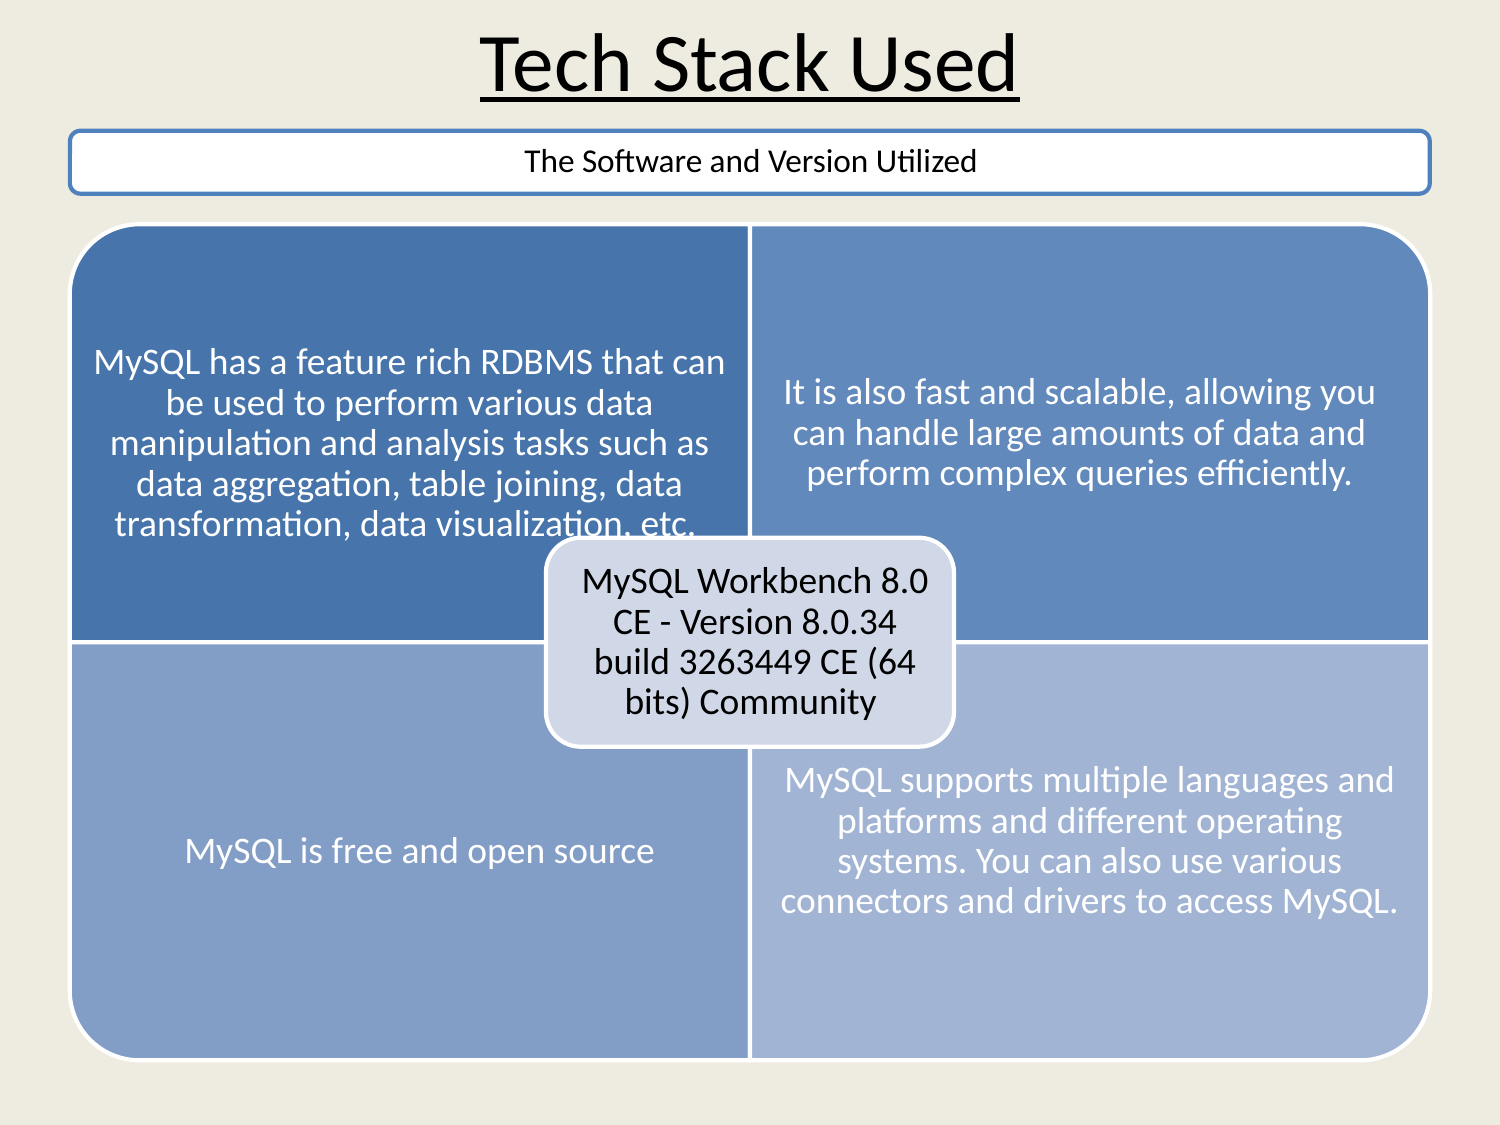

# Tech Stack Used
The Software and Version Utilized
MySQL has a feature rich RDBMS that can be used to perform various data manipulation and analysis tasks such as data aggregation, table joining, data transformation, data visualization, etc.
It is also fast and scalable, allowing you can handle large amounts of data and perform complex queries efficiently.
MySQL is free and open source
MySQL supports multiple languages and platforms and different operating systems. You can also use various connectors and drivers to access MySQL.
MySQL Workbench 8.0 CE - Version 8.0.34 build 3263449 CE (64 bits) Community